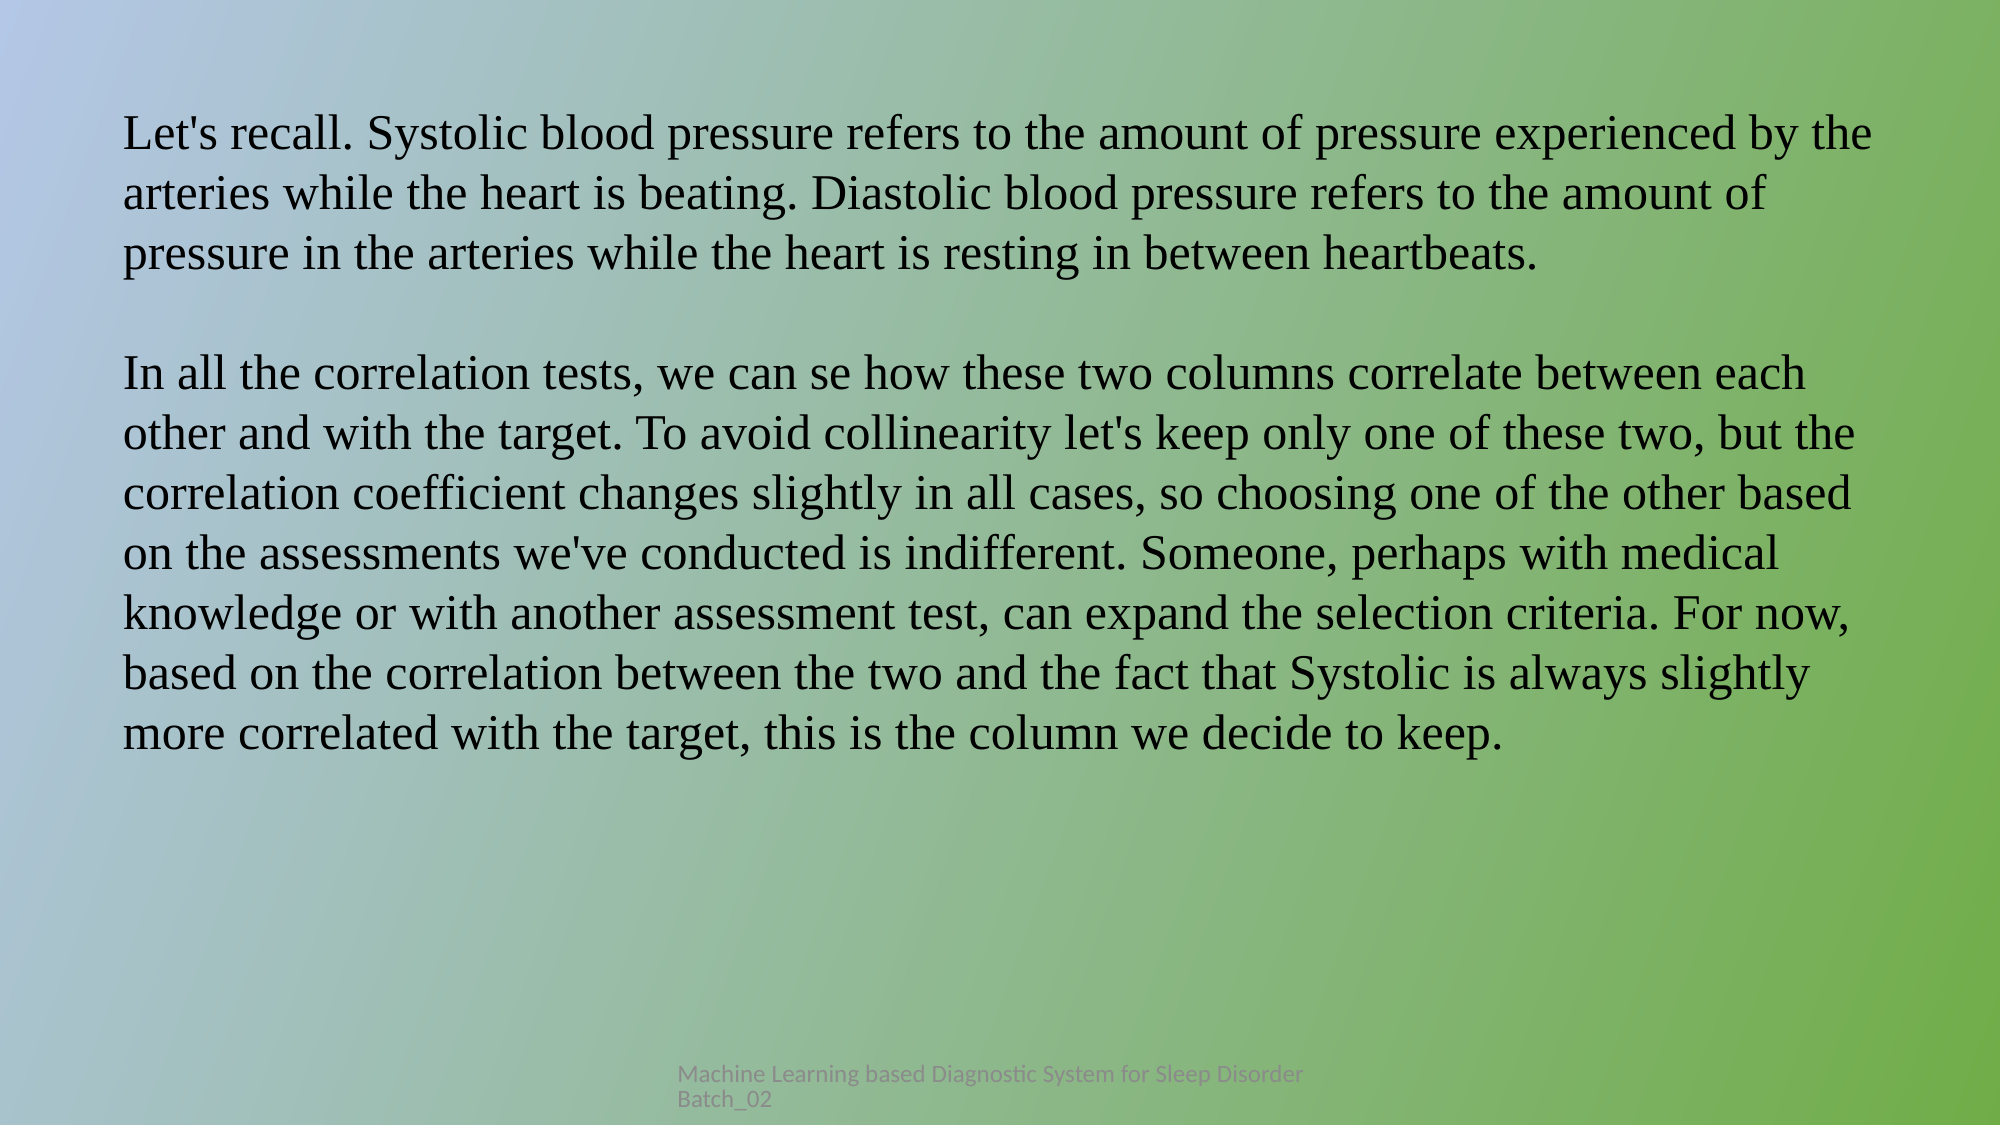

Let's recall. Systolic blood pressure refers to the amount of pressure experienced by the arteries while the heart is beating. Diastolic blood pressure refers to the amount of pressure in the arteries while the heart is resting in between heartbeats.
In all the correlation tests, we can se how these two columns correlate between each other and with the target. To avoid collinearity let's keep only one of these two, but the correlation coefficient changes slightly in all cases, so choosing one of the other based on the assessments we've conducted is indifferent. Someone, perhaps with medical knowledge or with another assessment test, can expand the selection criteria. For now, based on the correlation between the two and the fact that Systolic is always slightly more correlated with the target, this is the column we decide to keep.
Machine Learning based Diagnostic System for Sleep Disorder  Batch_02